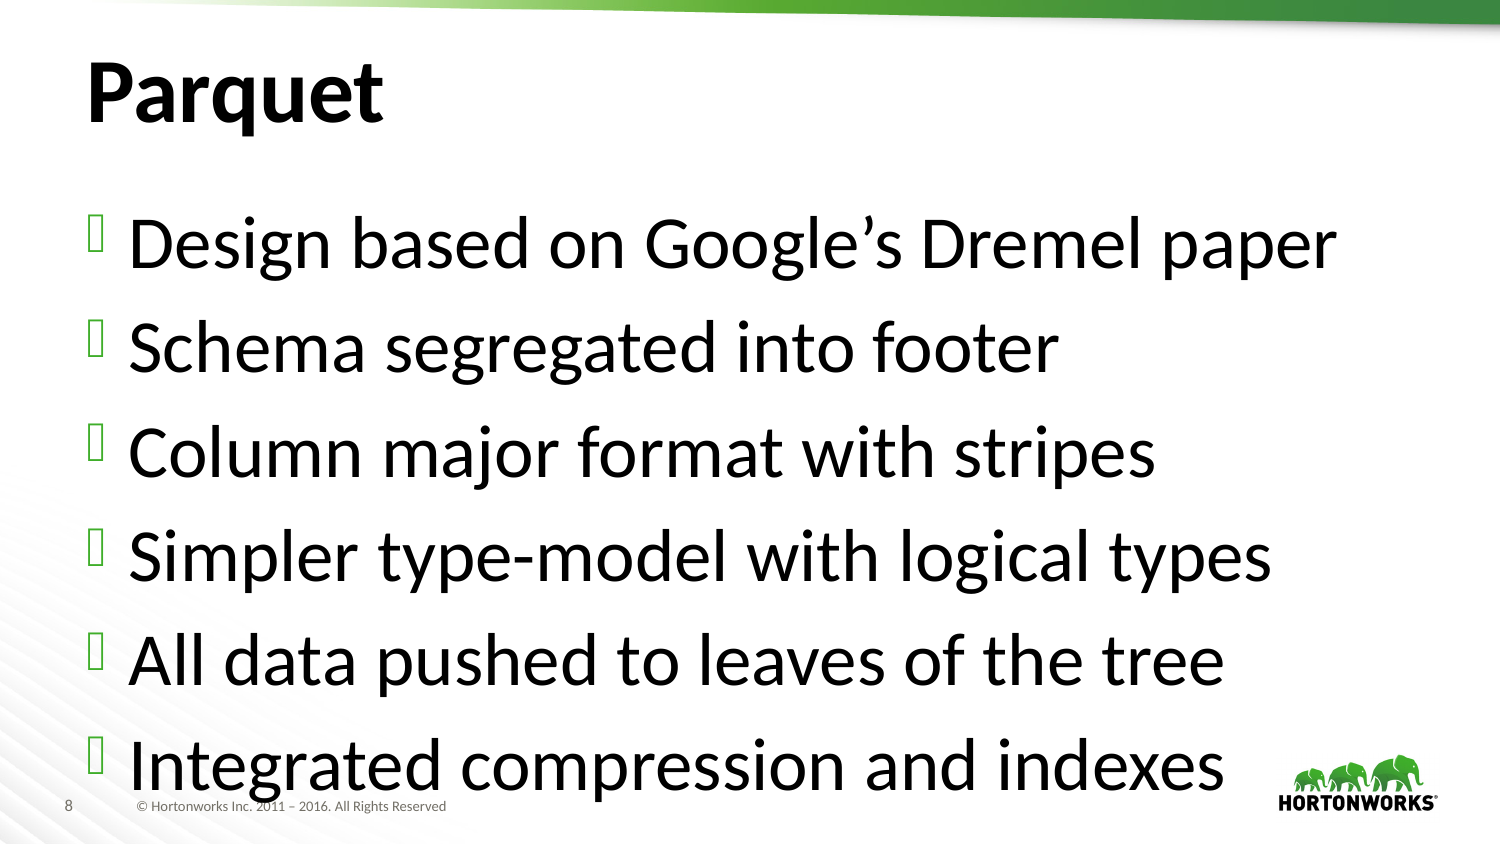

# Parquet
Design based on Google’s Dremel paper
Schema segregated into footer
Column major format with stripes
Simpler type-model with logical types
All data pushed to leaves of the tree
Integrated compression and indexes